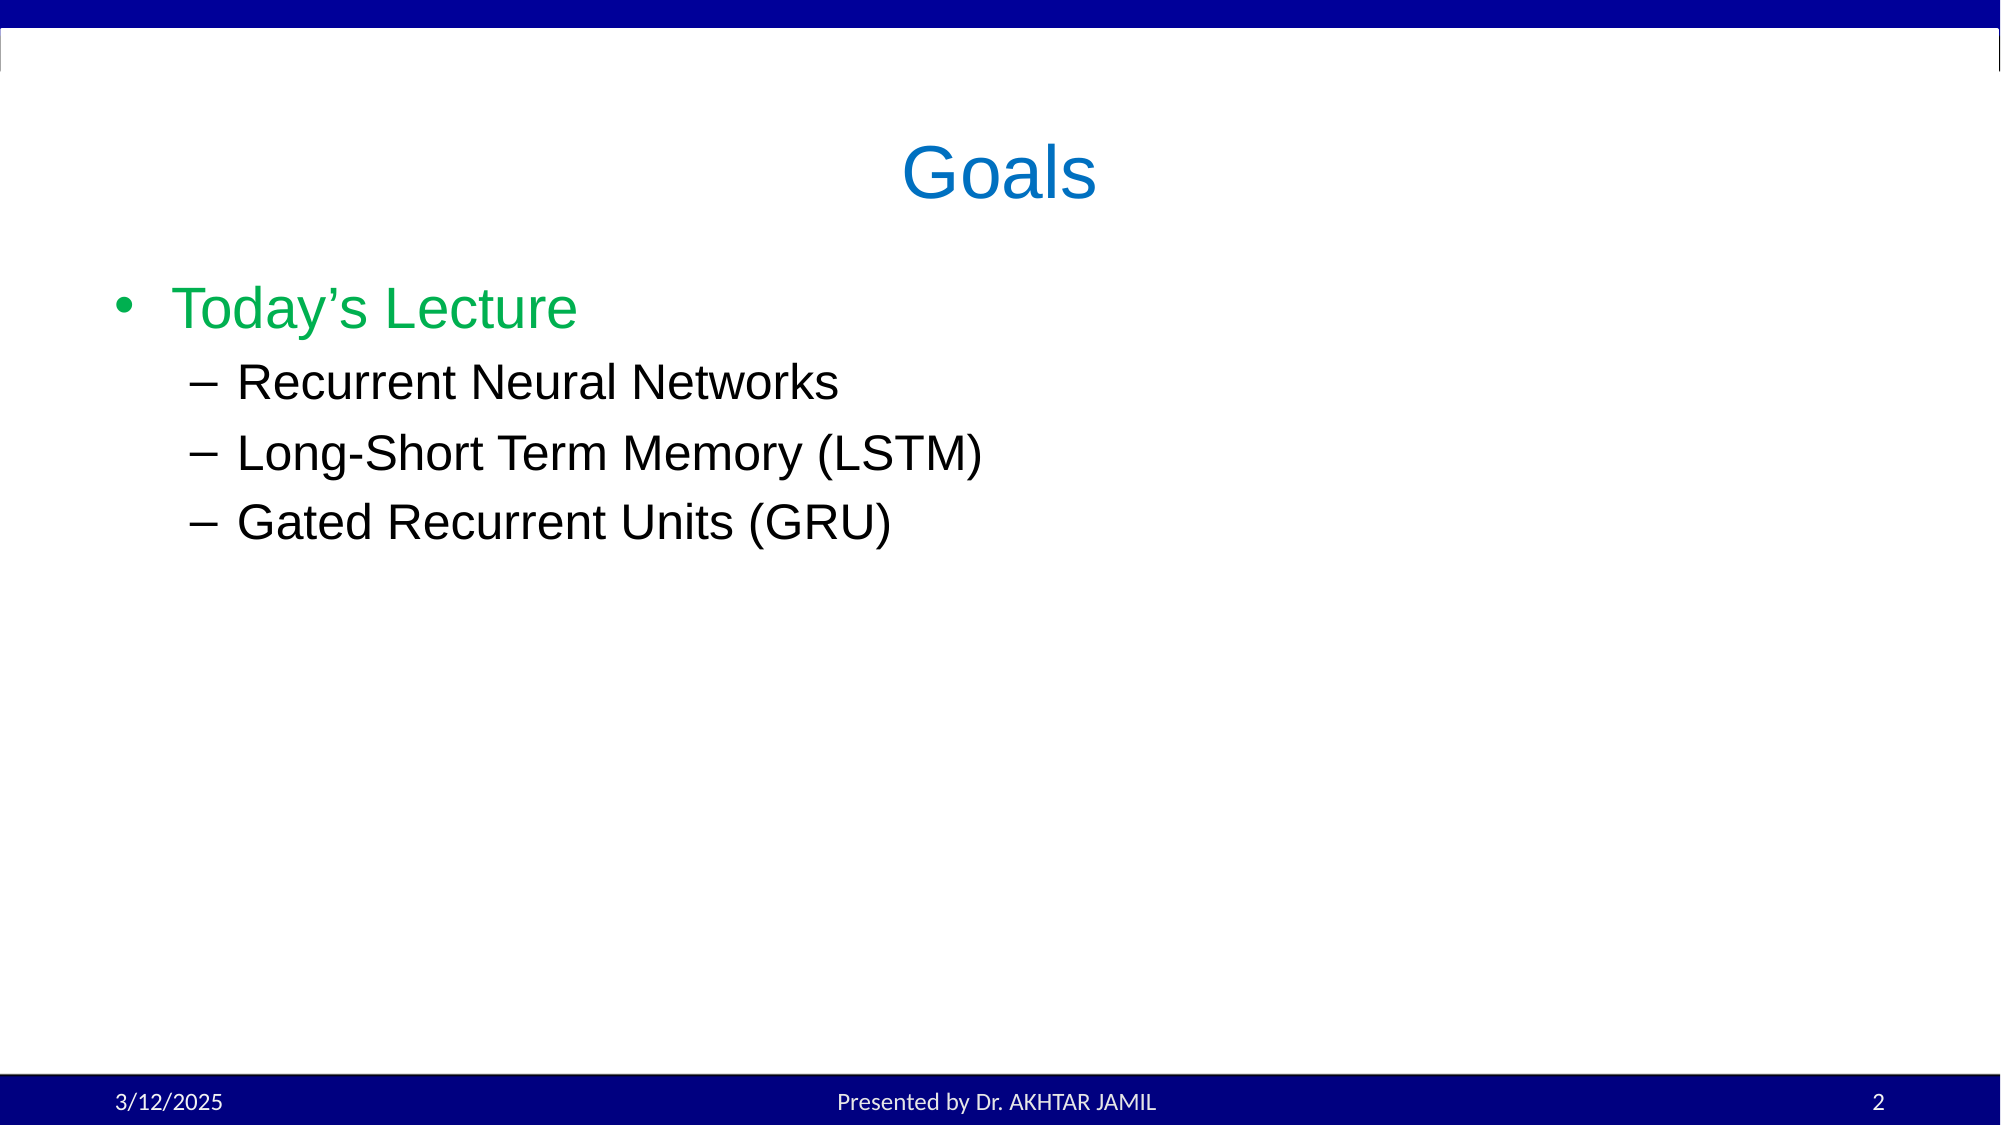

# Goals
Today’s Lecture
Recurrent Neural Networks
Long-Short Term Memory (LSTM)
Gated Recurrent Units (GRU)
3/12/2025
Presented by Dr. AKHTAR JAMIL
2